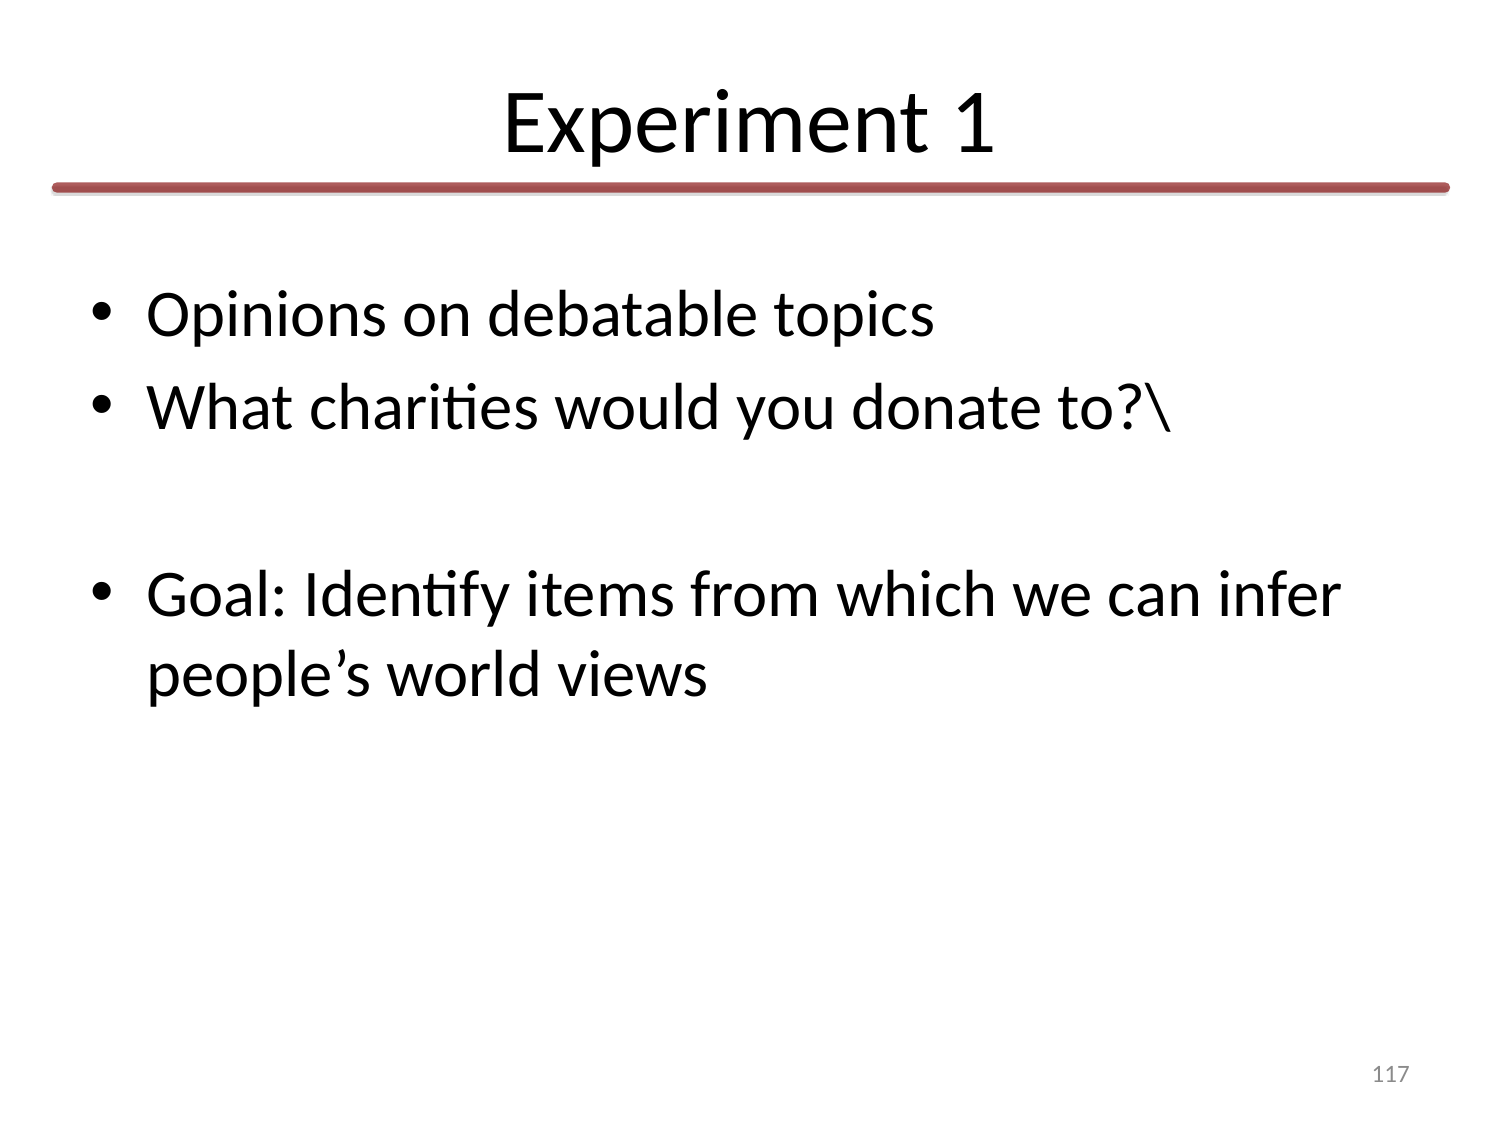

# Experiment 1
Opinions on debatable topics
What charities would you donate to?\

Goal: Identify items from which we can infer people’s world views

117